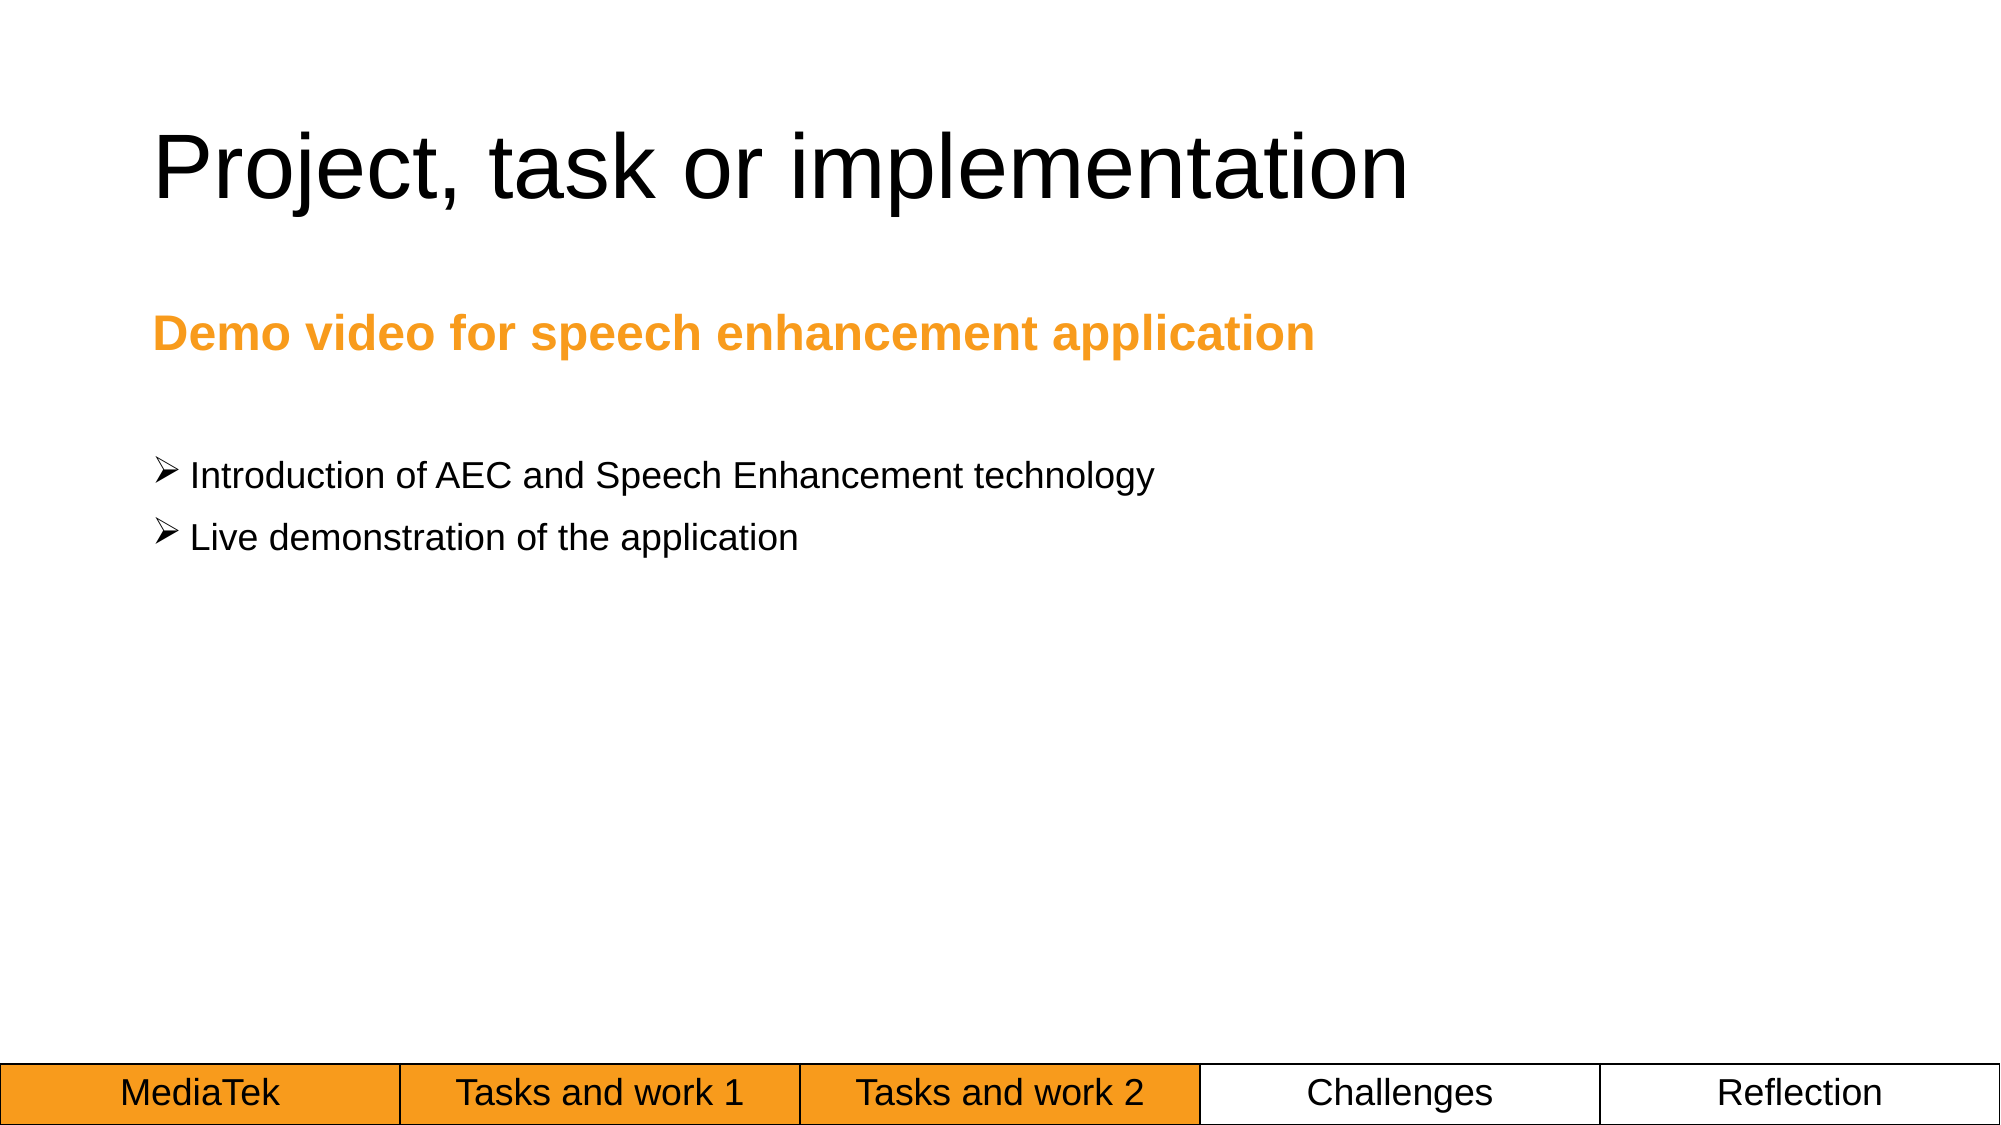

# Project, task or implementation
Demo video for speech enhancement application

Introduction of AEC and Speech Enhancement technology
Live demonstration of the application
| MediaTek | Tasks and work 1 | Tasks and work 2 | Challenges | Reflection |
| --- | --- | --- | --- | --- |